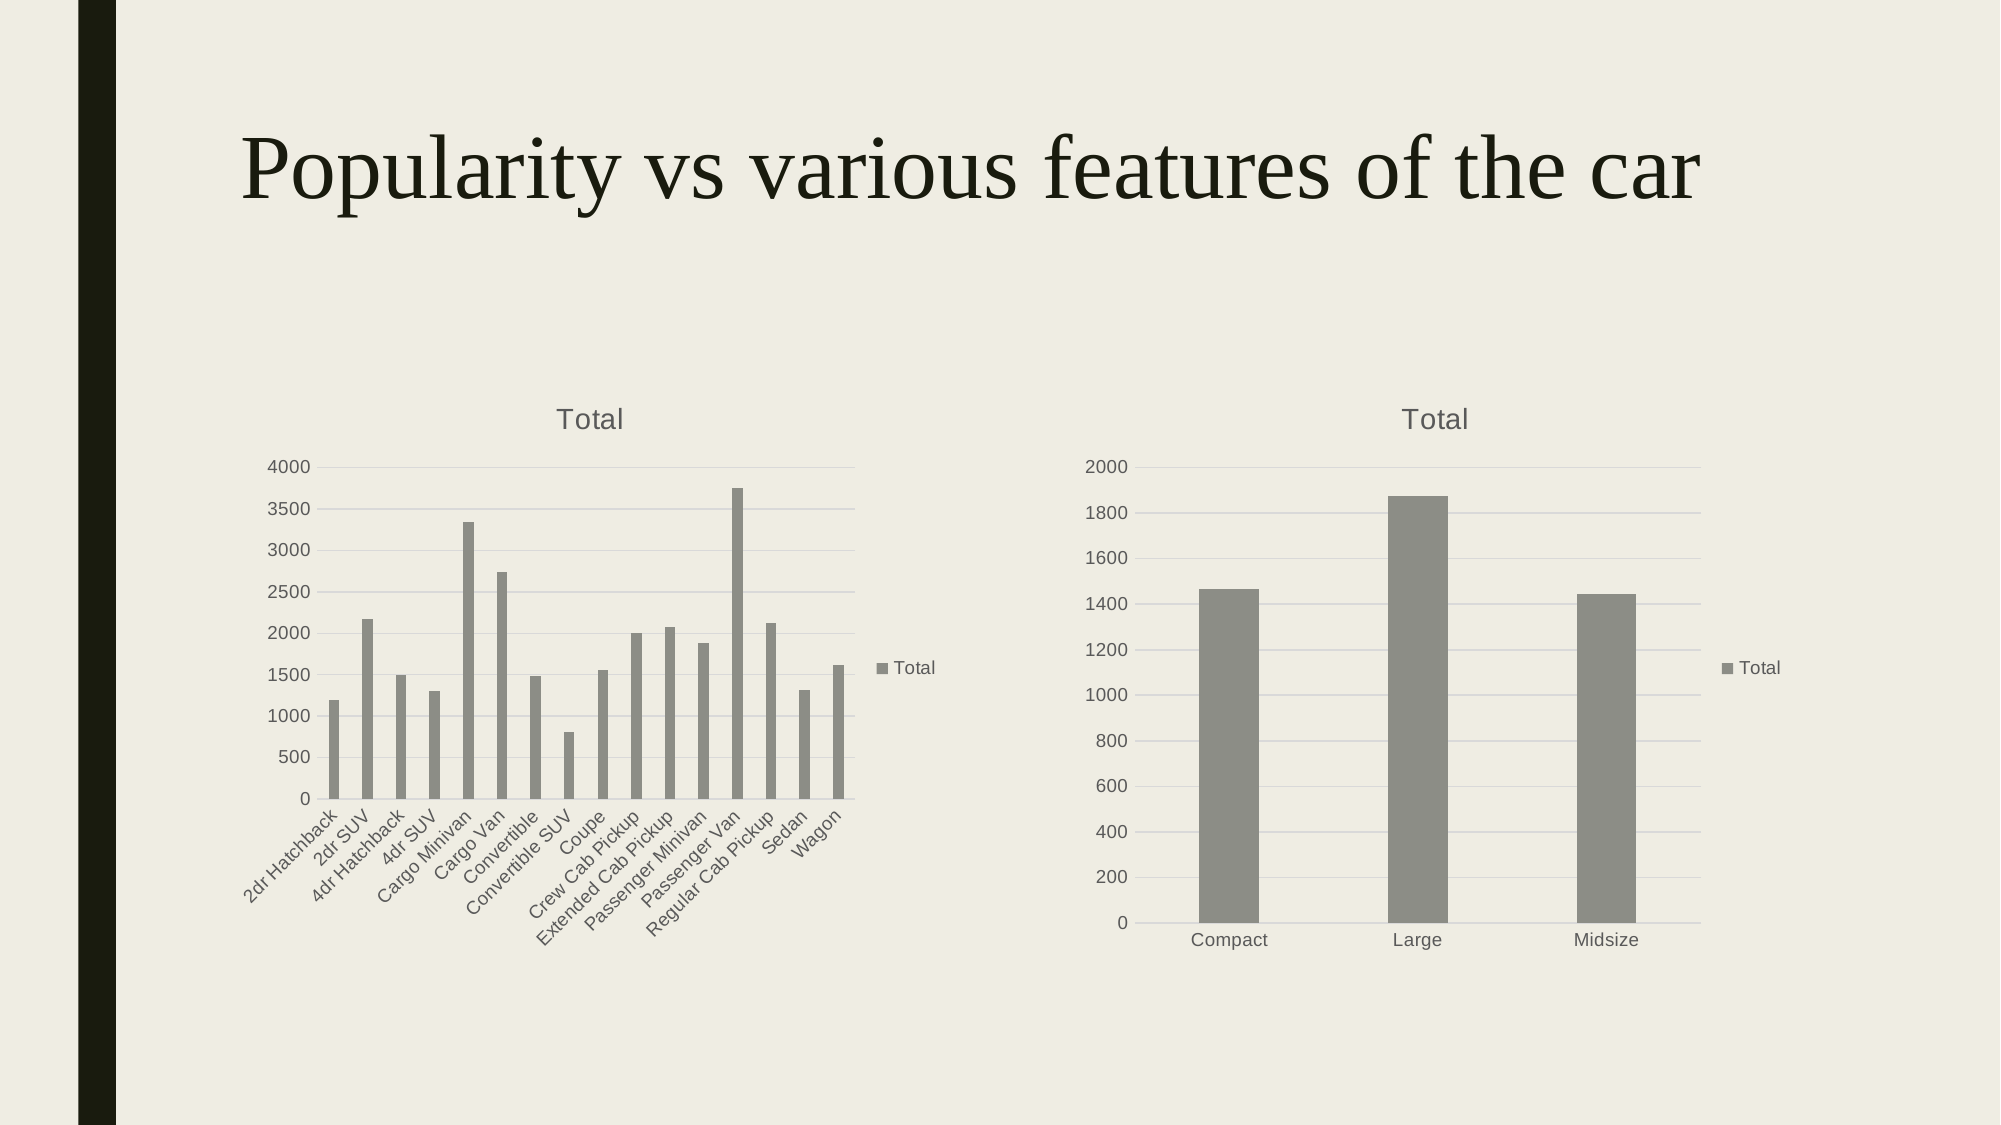

# Popularity vs various features of the car

### Chart:

| Category | Total |
|---|---|
| 2dr Hatchback | 1188.695652173913 |
| 2dr SUV | 2171.927536231884 |
| 4dr Hatchback | 1498.7478632478633 |
| 4dr SUV | 1307.5659163987139 |
| Cargo Minivan | 3348.169014084507 |
| Cargo Van | 2736.4315789473685 |
| Convertible | 1484.0731399747792 |
| Convertible SUV | 803.0344827586207 |
| Coupe | 1558.6391412056153 |
| Crew Cab Pickup | 2002.1497797356828 |
| Extended Cab Pickup | 2077.489566613162 |
| Passenger Minivan | 1879.3237410071943 |
| Passenger Van | 3756.109375 |
| Regular Cab Pickup | 2124.890306122449 |
| Sedan | 1318.7667322834645 |
| Wagon | 1619.1756756756756 |

### Chart:

| Category | Total |
|---|---|
| Compact | 1467.2395046179681 |
| Large | 1877.3424558876486 |
| Midsize | 1445.667276469243 |